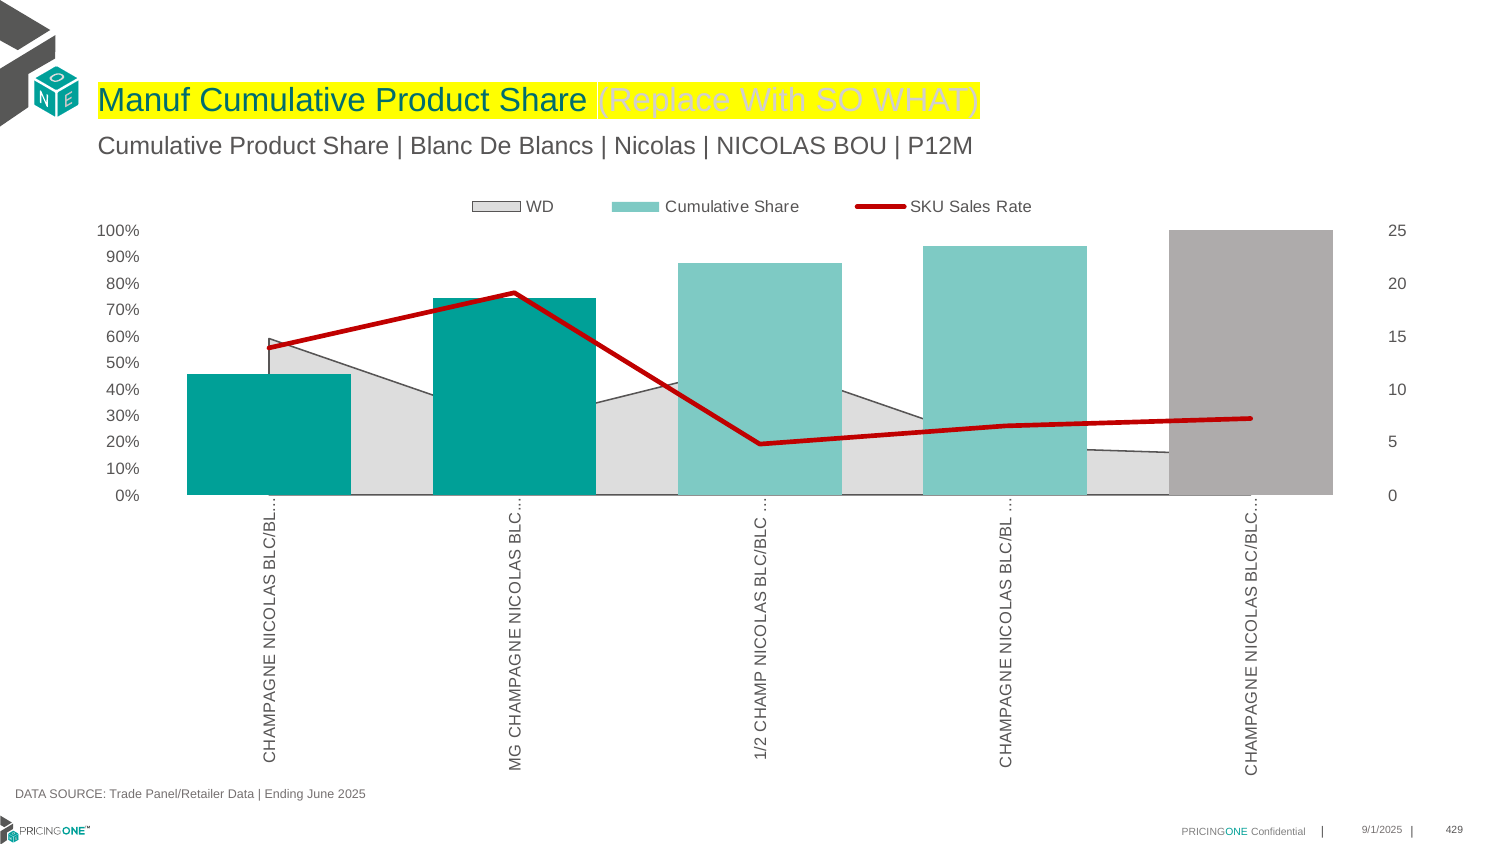

# Manuf Cumulative Product Share (Replace With SO WHAT)
Cumulative Product Share | Blanc De Blancs | Nicolas | NICOLAS BOU | P12M

### Chart

| Category | WD | Cumulative Share | SKU Sales Rate |
|---|---|---|---|
| CHAMPAGNE NICOLAS BLC/BLC BS 1CT X 750ML | 0.59 | 0.4552031163049527 | 13.864406779661017 |
| MG CHAMPAGNE NICOLAS BLC/BL BS 1CT X 1500ML | 0.27 | 0.7417918753478019 | 19.074074074074073 |
| 1/2 CHAMP NICOLAS BLC/BLC BS 1CT X 375ML | 0.5 | 0.8747913188647747 | 4.78 |
| CHAMPAGNE NICOLAS BLC/BL BS ET 1CT X 750ML | 0.18 | 0.9398998330550918 | 6.5 |
| CHAMPAGNE NICOLAS BLC/BLC 2002 1CT X 750ML | 0.15 | 1.0 | 7.2 |
DATA SOURCE: Trade Panel/Retailer Data | Ending June 2025

9/1/2025
429